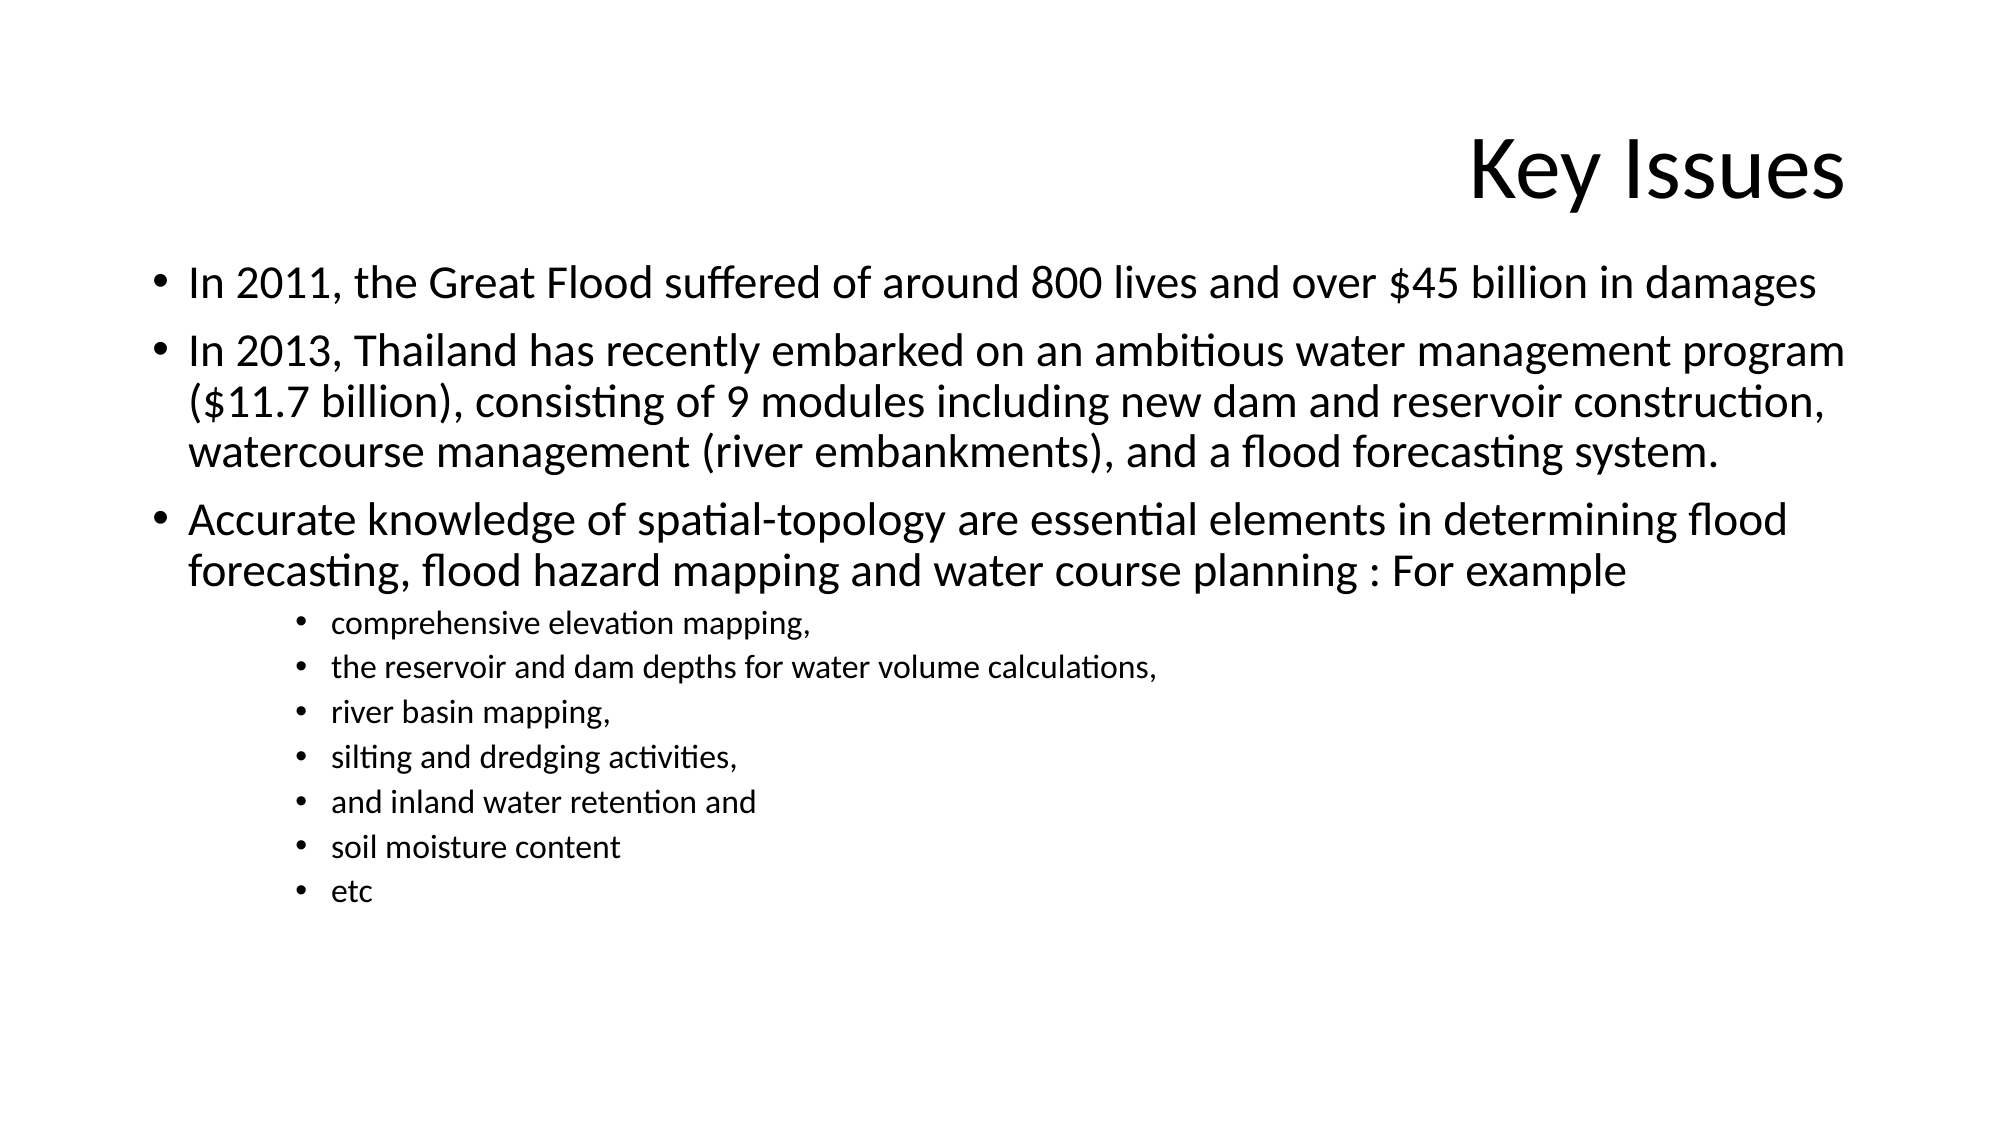

# Key Issues
In 2011, the Great Flood suffered of around 800 lives and over $45 billion in damages
In 2013, Thailand has recently embarked on an ambitious water management program ($11.7 billion), consisting of 9 modules including new dam and reservoir construction, watercourse management (river embankments), and a flood forecasting system.
Accurate knowledge of spatial-topology are essential elements in determining flood forecasting, flood hazard mapping and water course planning : For example
comprehensive elevation mapping,
the reservoir and dam depths for water volume calculations,
river basin mapping,
silting and dredging activities,
and inland water retention and
soil moisture content
etc